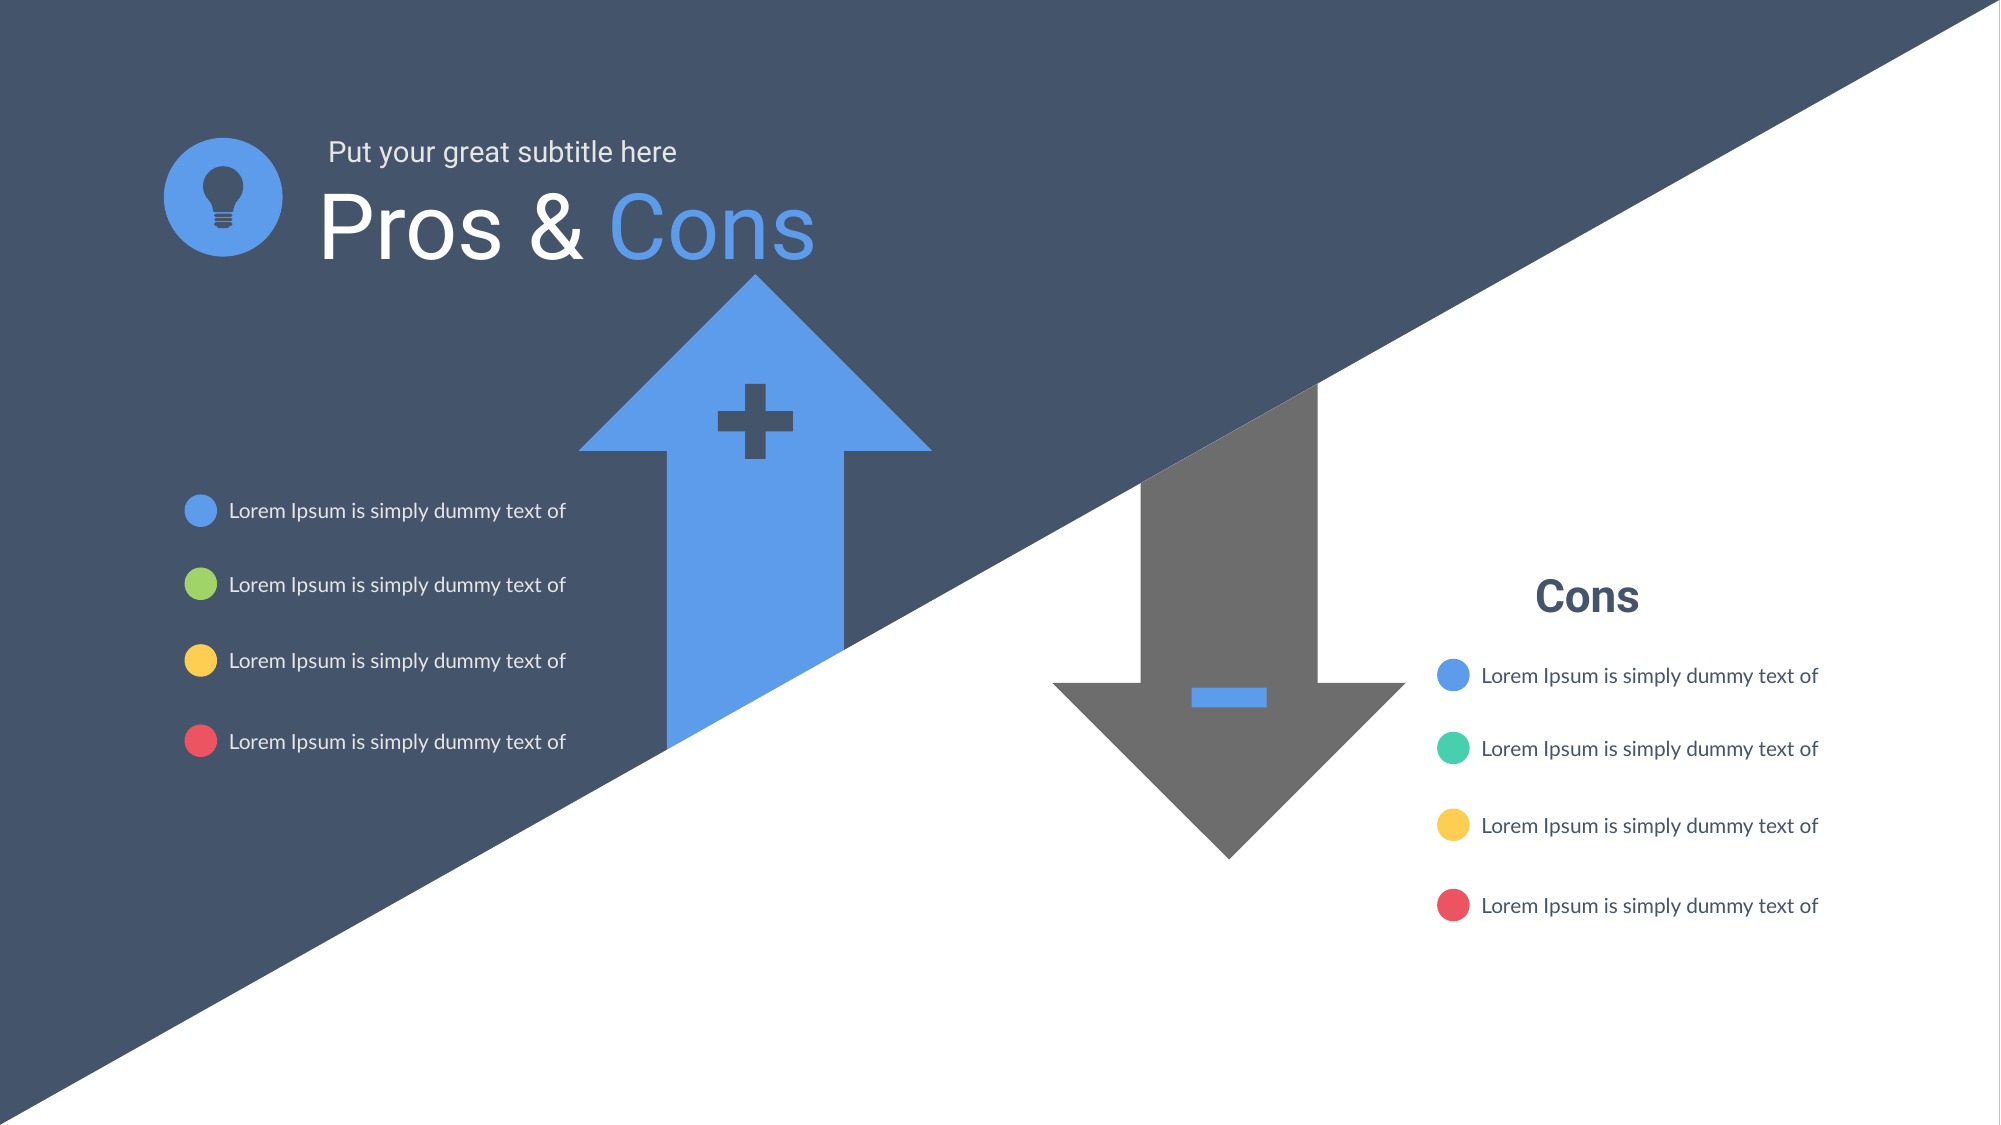

Put your great subtitle here

Pros & Cons

Lorem Ipsum is simply dummy text of
Cons

Lorem Ipsum is simply dummy text of

Lorem Ipsum is simply dummy text of

Lorem Ipsum is simply dummy text of

Lorem Ipsum is simply dummy text of

Lorem Ipsum is simply dummy text of

Lorem Ipsum is simply dummy text of

Lorem Ipsum is simply dummy text of